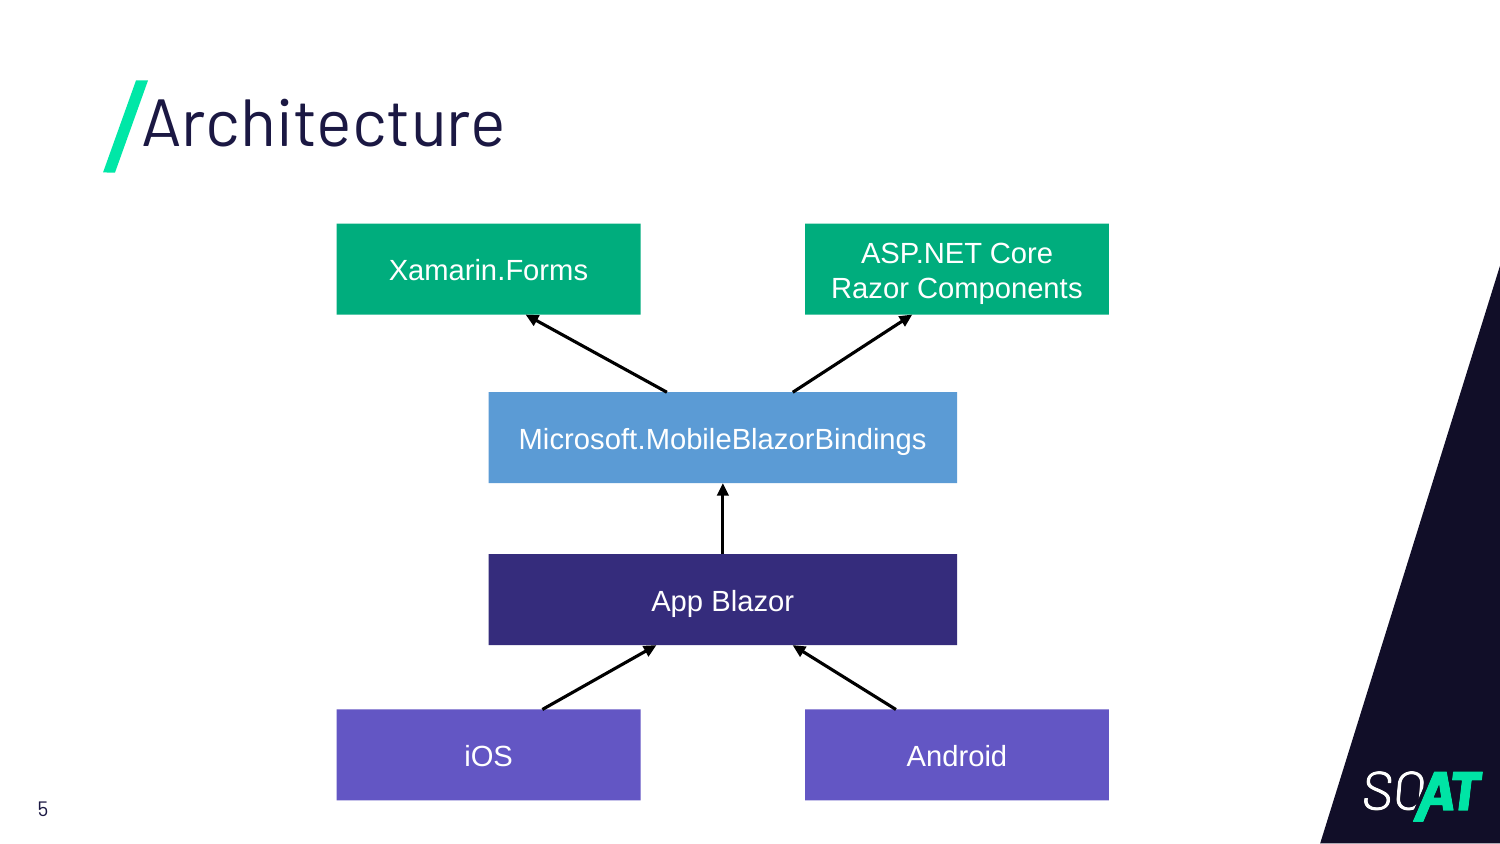

# Architecture
Xamarin.Forms
ASP.NET Core
Razor Components
Microsoft.MobileBlazorBindings
App Blazor
Android
iOS
5